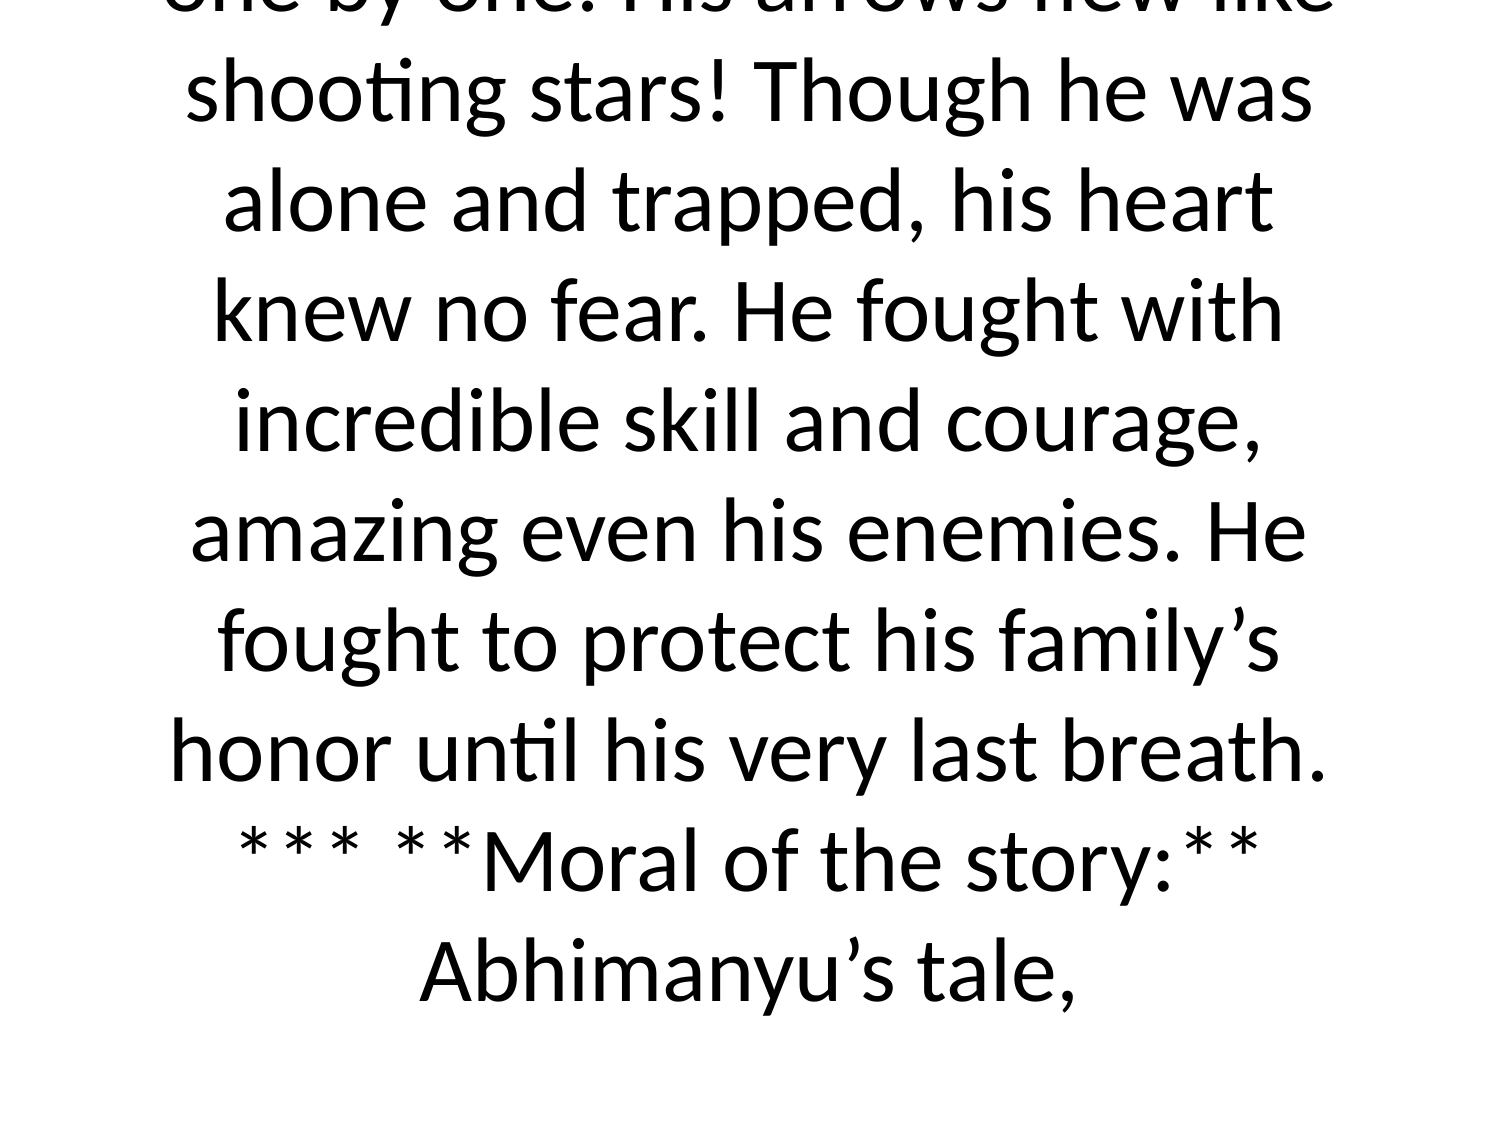

# one by one. His arrows flew like shooting stars! Though he was alone and trapped, his heart knew no fear. He fought with incredible skill and courage, amazing even his enemies. He fought to protect his family’s honor until his very last breath. *** **Moral of the story:** Abhimanyu’s tale,